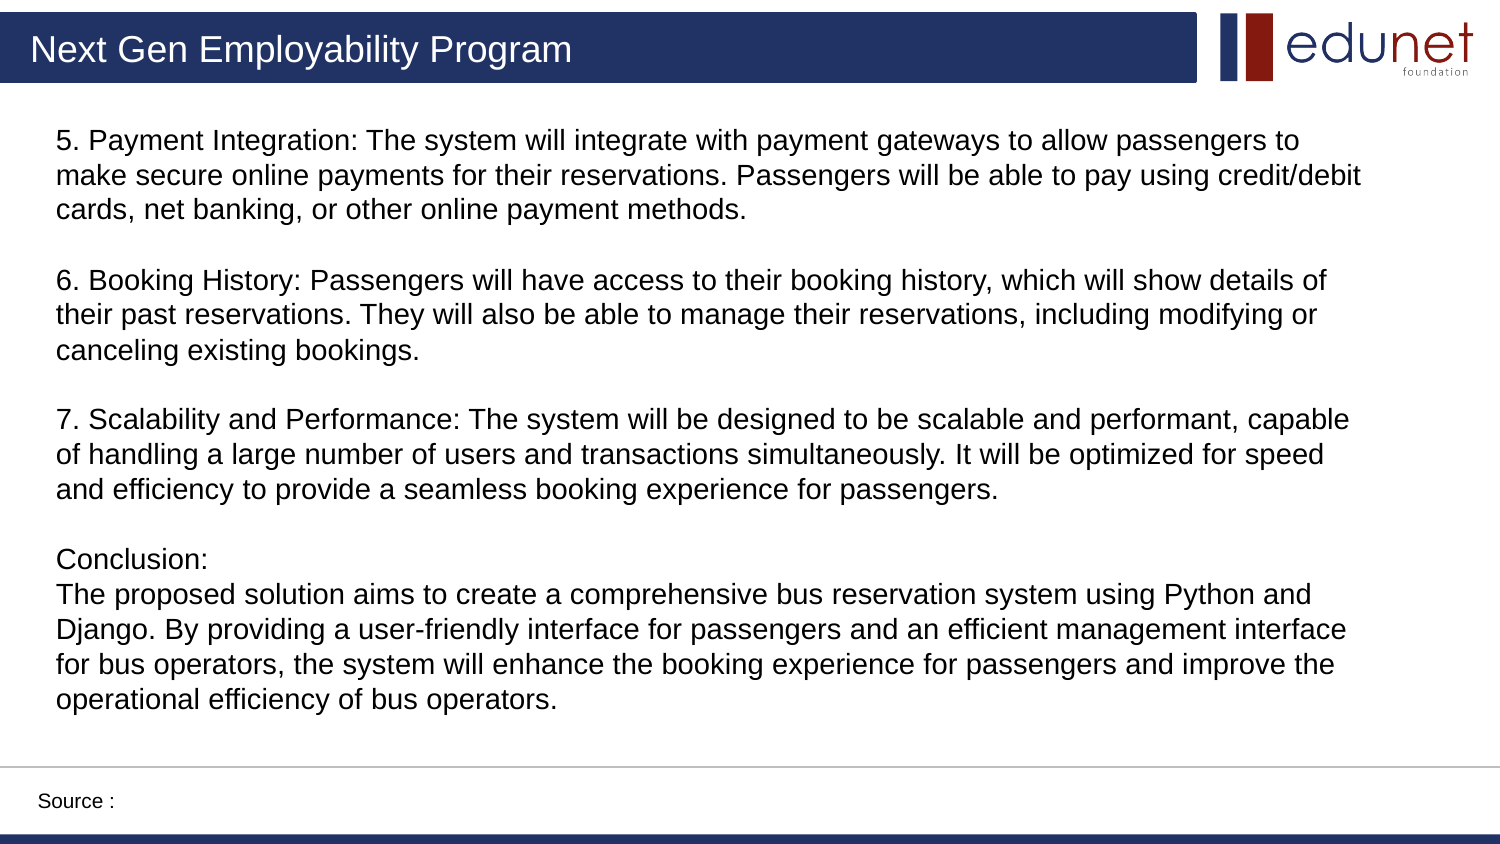

5. Payment Integration: The system will integrate with payment gateways to allow passengers to make secure online payments for their reservations. Passengers will be able to pay using credit/debit cards, net banking, or other online payment methods.

6. Booking History: Passengers will have access to their booking history, which will show details of their past reservations. They will also be able to manage their reservations, including modifying or canceling existing bookings.

7. Scalability and Performance: The system will be designed to be scalable and performant, capable of handling a large number of users and transactions simultaneously. It will be optimized for speed and efficiency to provide a seamless booking experience for passengers.

Conclusion:
The proposed solution aims to create a comprehensive bus reservation system using Python and Django. By providing a user-friendly interface for passengers and an efficient management interface for bus operators, the system will enhance the booking experience for passengers and improve the operational efficiency of bus operators.

Source :